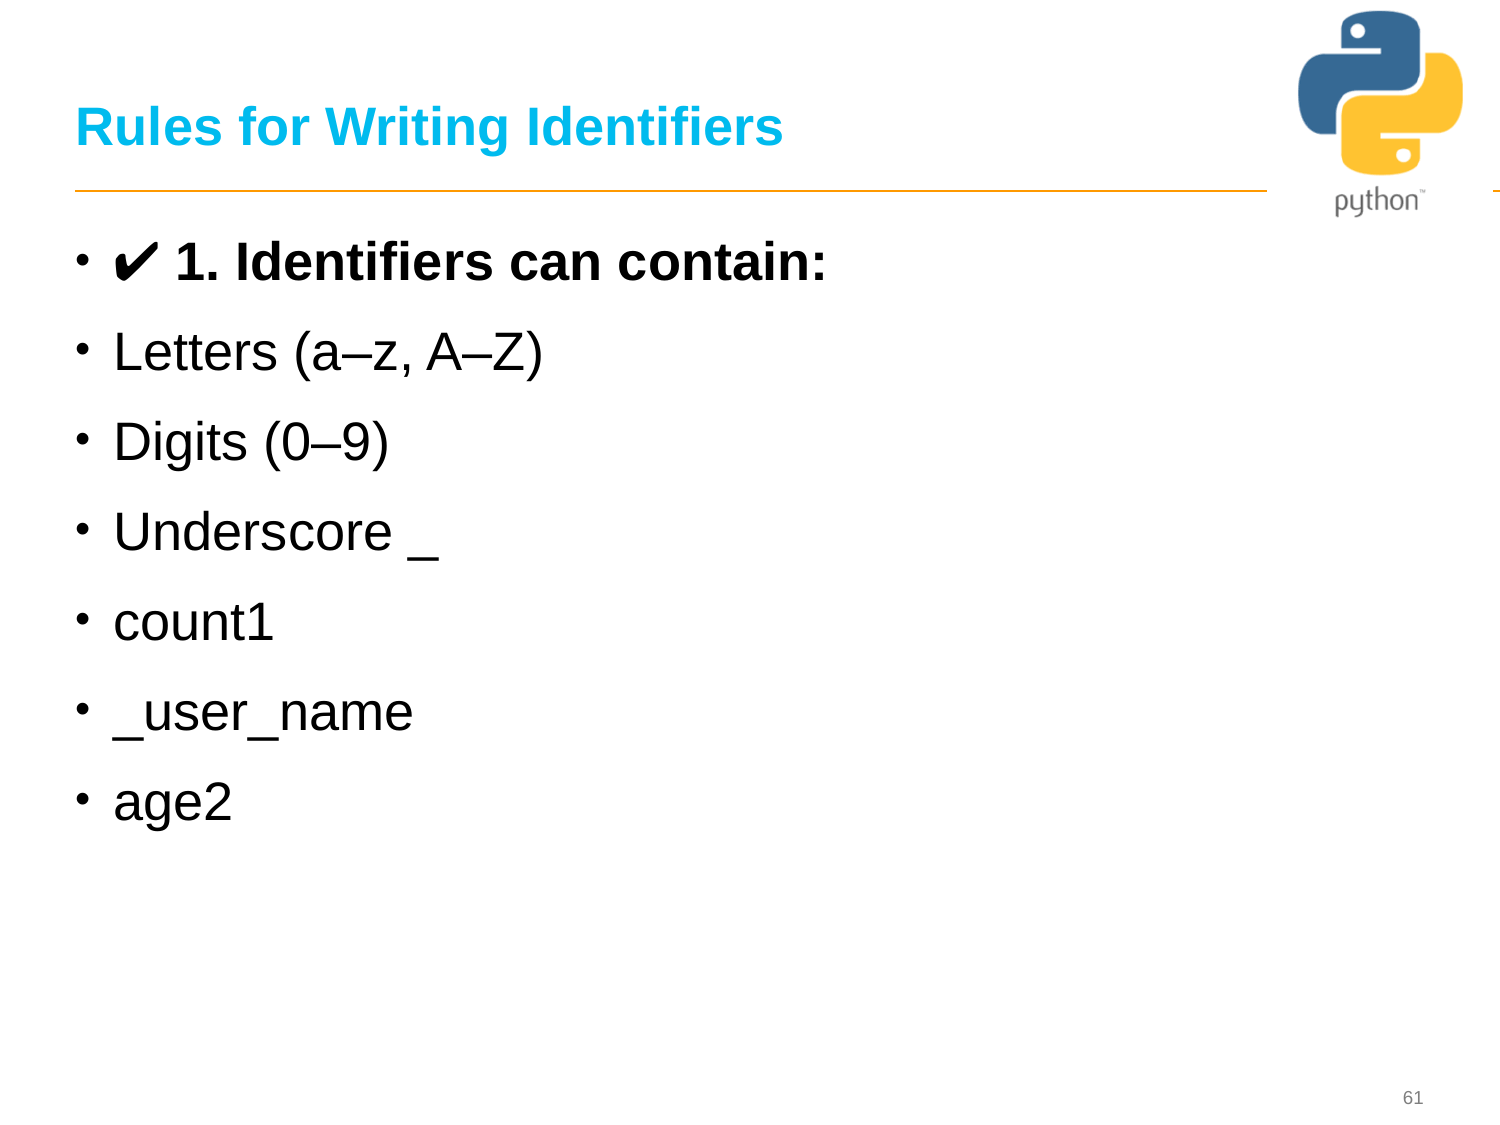

# Rules for Writing Identifiers
✔️ 1. Identifiers can contain:
Letters (a–z, A–Z)
Digits (0–9)
Underscore _
count1
_user_name
age2